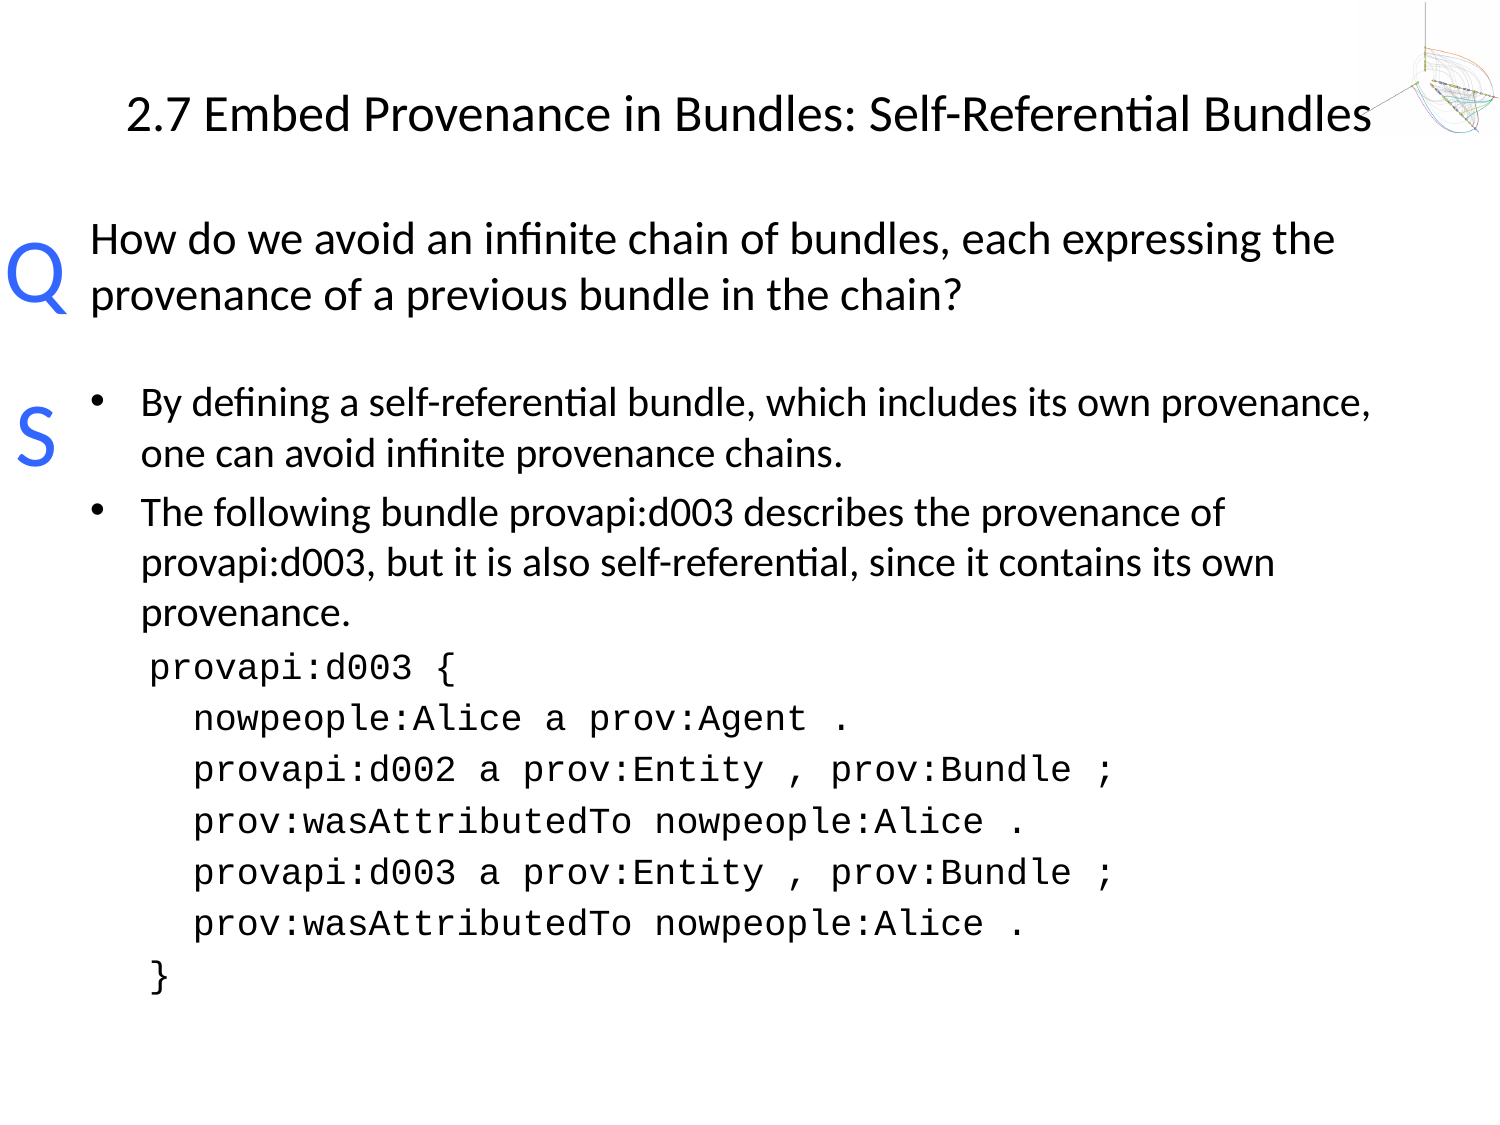

# 2.7 Embed Provenance in Bundles: Self-Referential Bundles
How do we avoid an infinite chain of bundles, each expressing the provenance of a previous bundle in the chain?

By defining a self-referential bundle, which includes its own provenance, one can avoid infinite provenance chains.
The following bundle provapi:d003 describes the provenance of provapi:d003, but it is also self-referential, since it contains its own provenance.
provapi:d003 {
  nowpeople:Alice a prov:Agent .
  provapi:d002 a prov:Entity , prov:Bundle ;
  prov:wasAttributedTo nowpeople:Alice .
  provapi:d003 a prov:Entity , prov:Bundle ;
  prov:wasAttributedTo nowpeople:Alice .
}